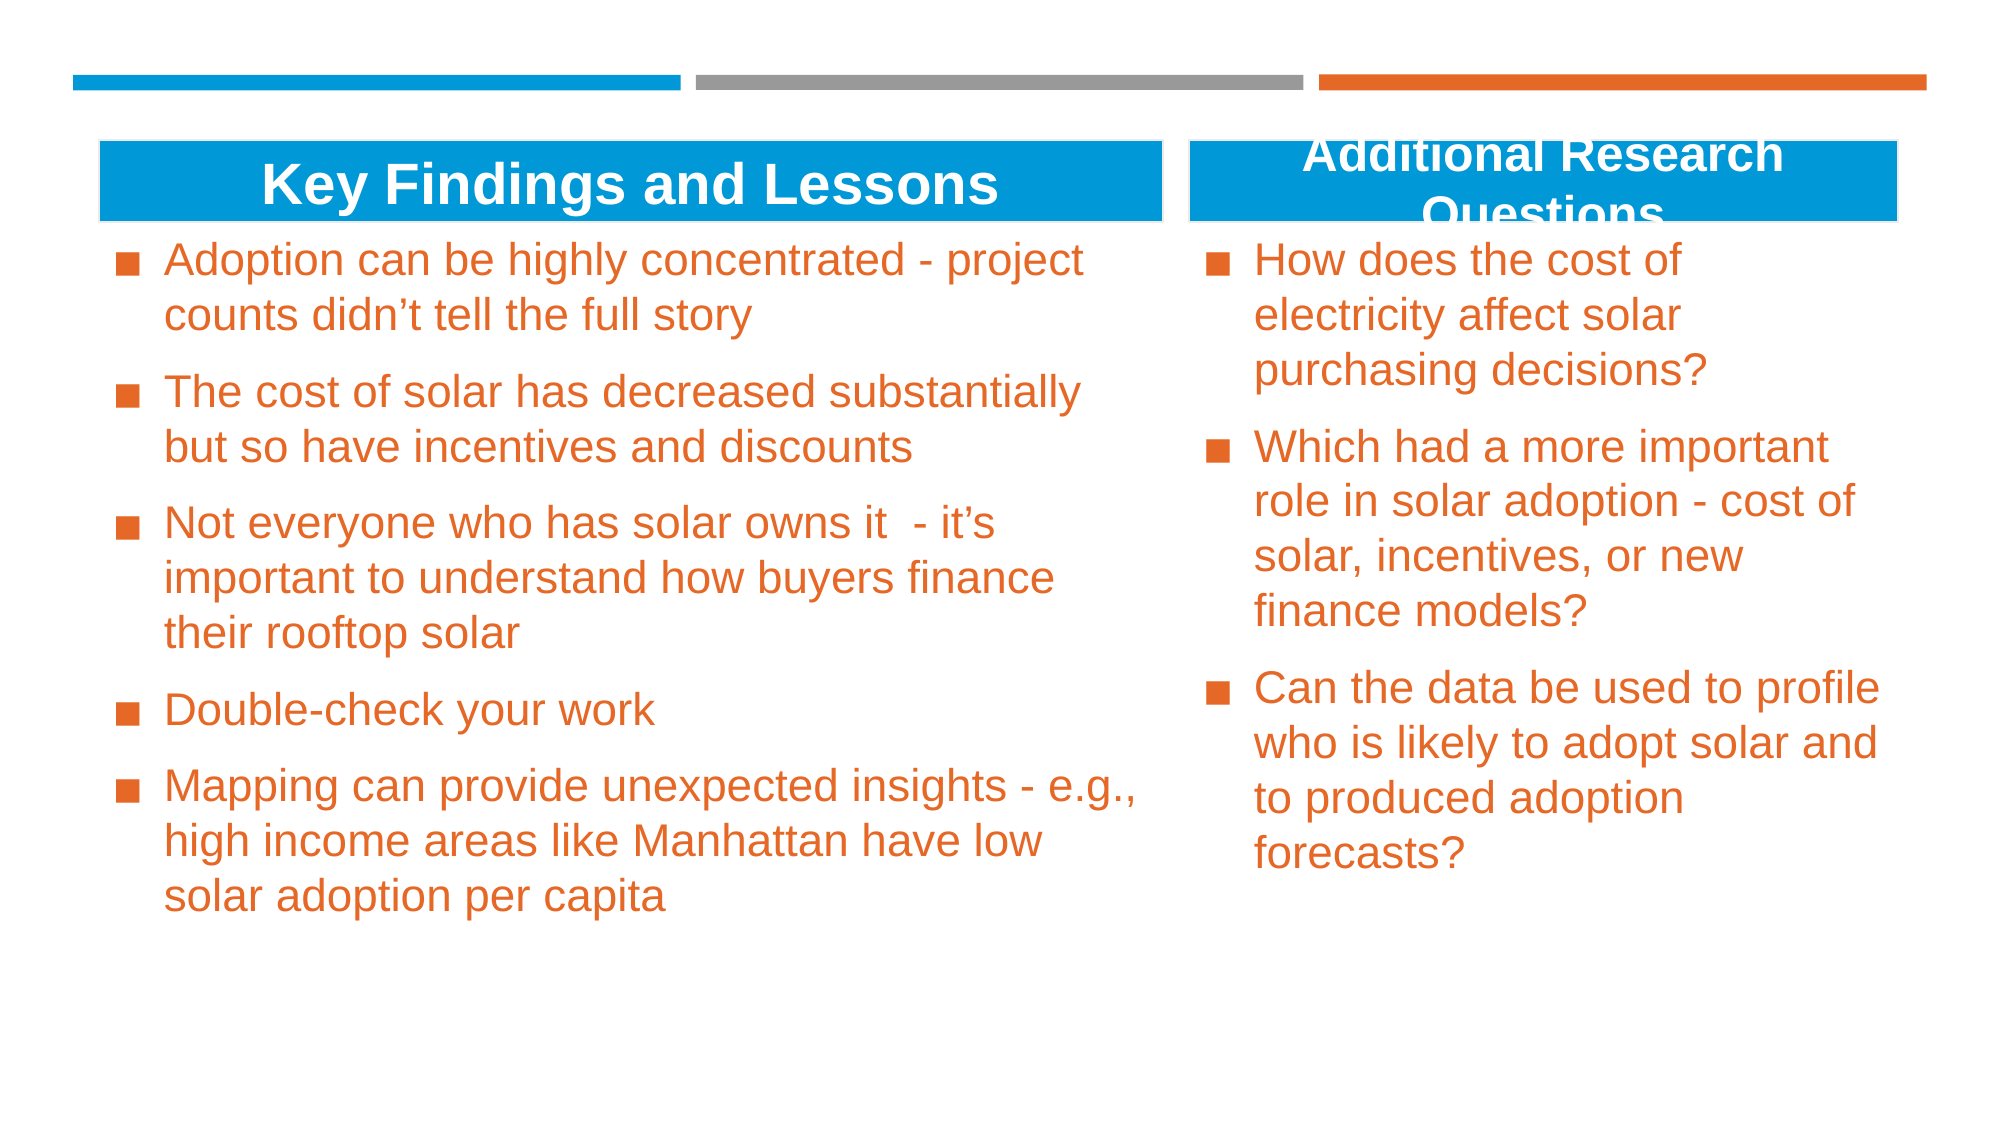

Key Findings and Lessons
Additional Research Questions
How does the cost of electricity affect solar purchasing decisions?
Which had a more important role in solar adoption - cost of solar, incentives, or new finance models?
Can the data be used to profile who is likely to adopt solar and to produced adoption forecasts?

Adoption can be highly concentrated - project counts didn’t tell the full story
The cost of solar has decreased substantially but so have incentives and discounts
Not everyone who has solar owns it  - it’s important to understand how buyers finance their rooftop solar
Double-check your work
Mapping can provide unexpected insights - e.g., high income areas like Manhattan have low solar adoption per capita